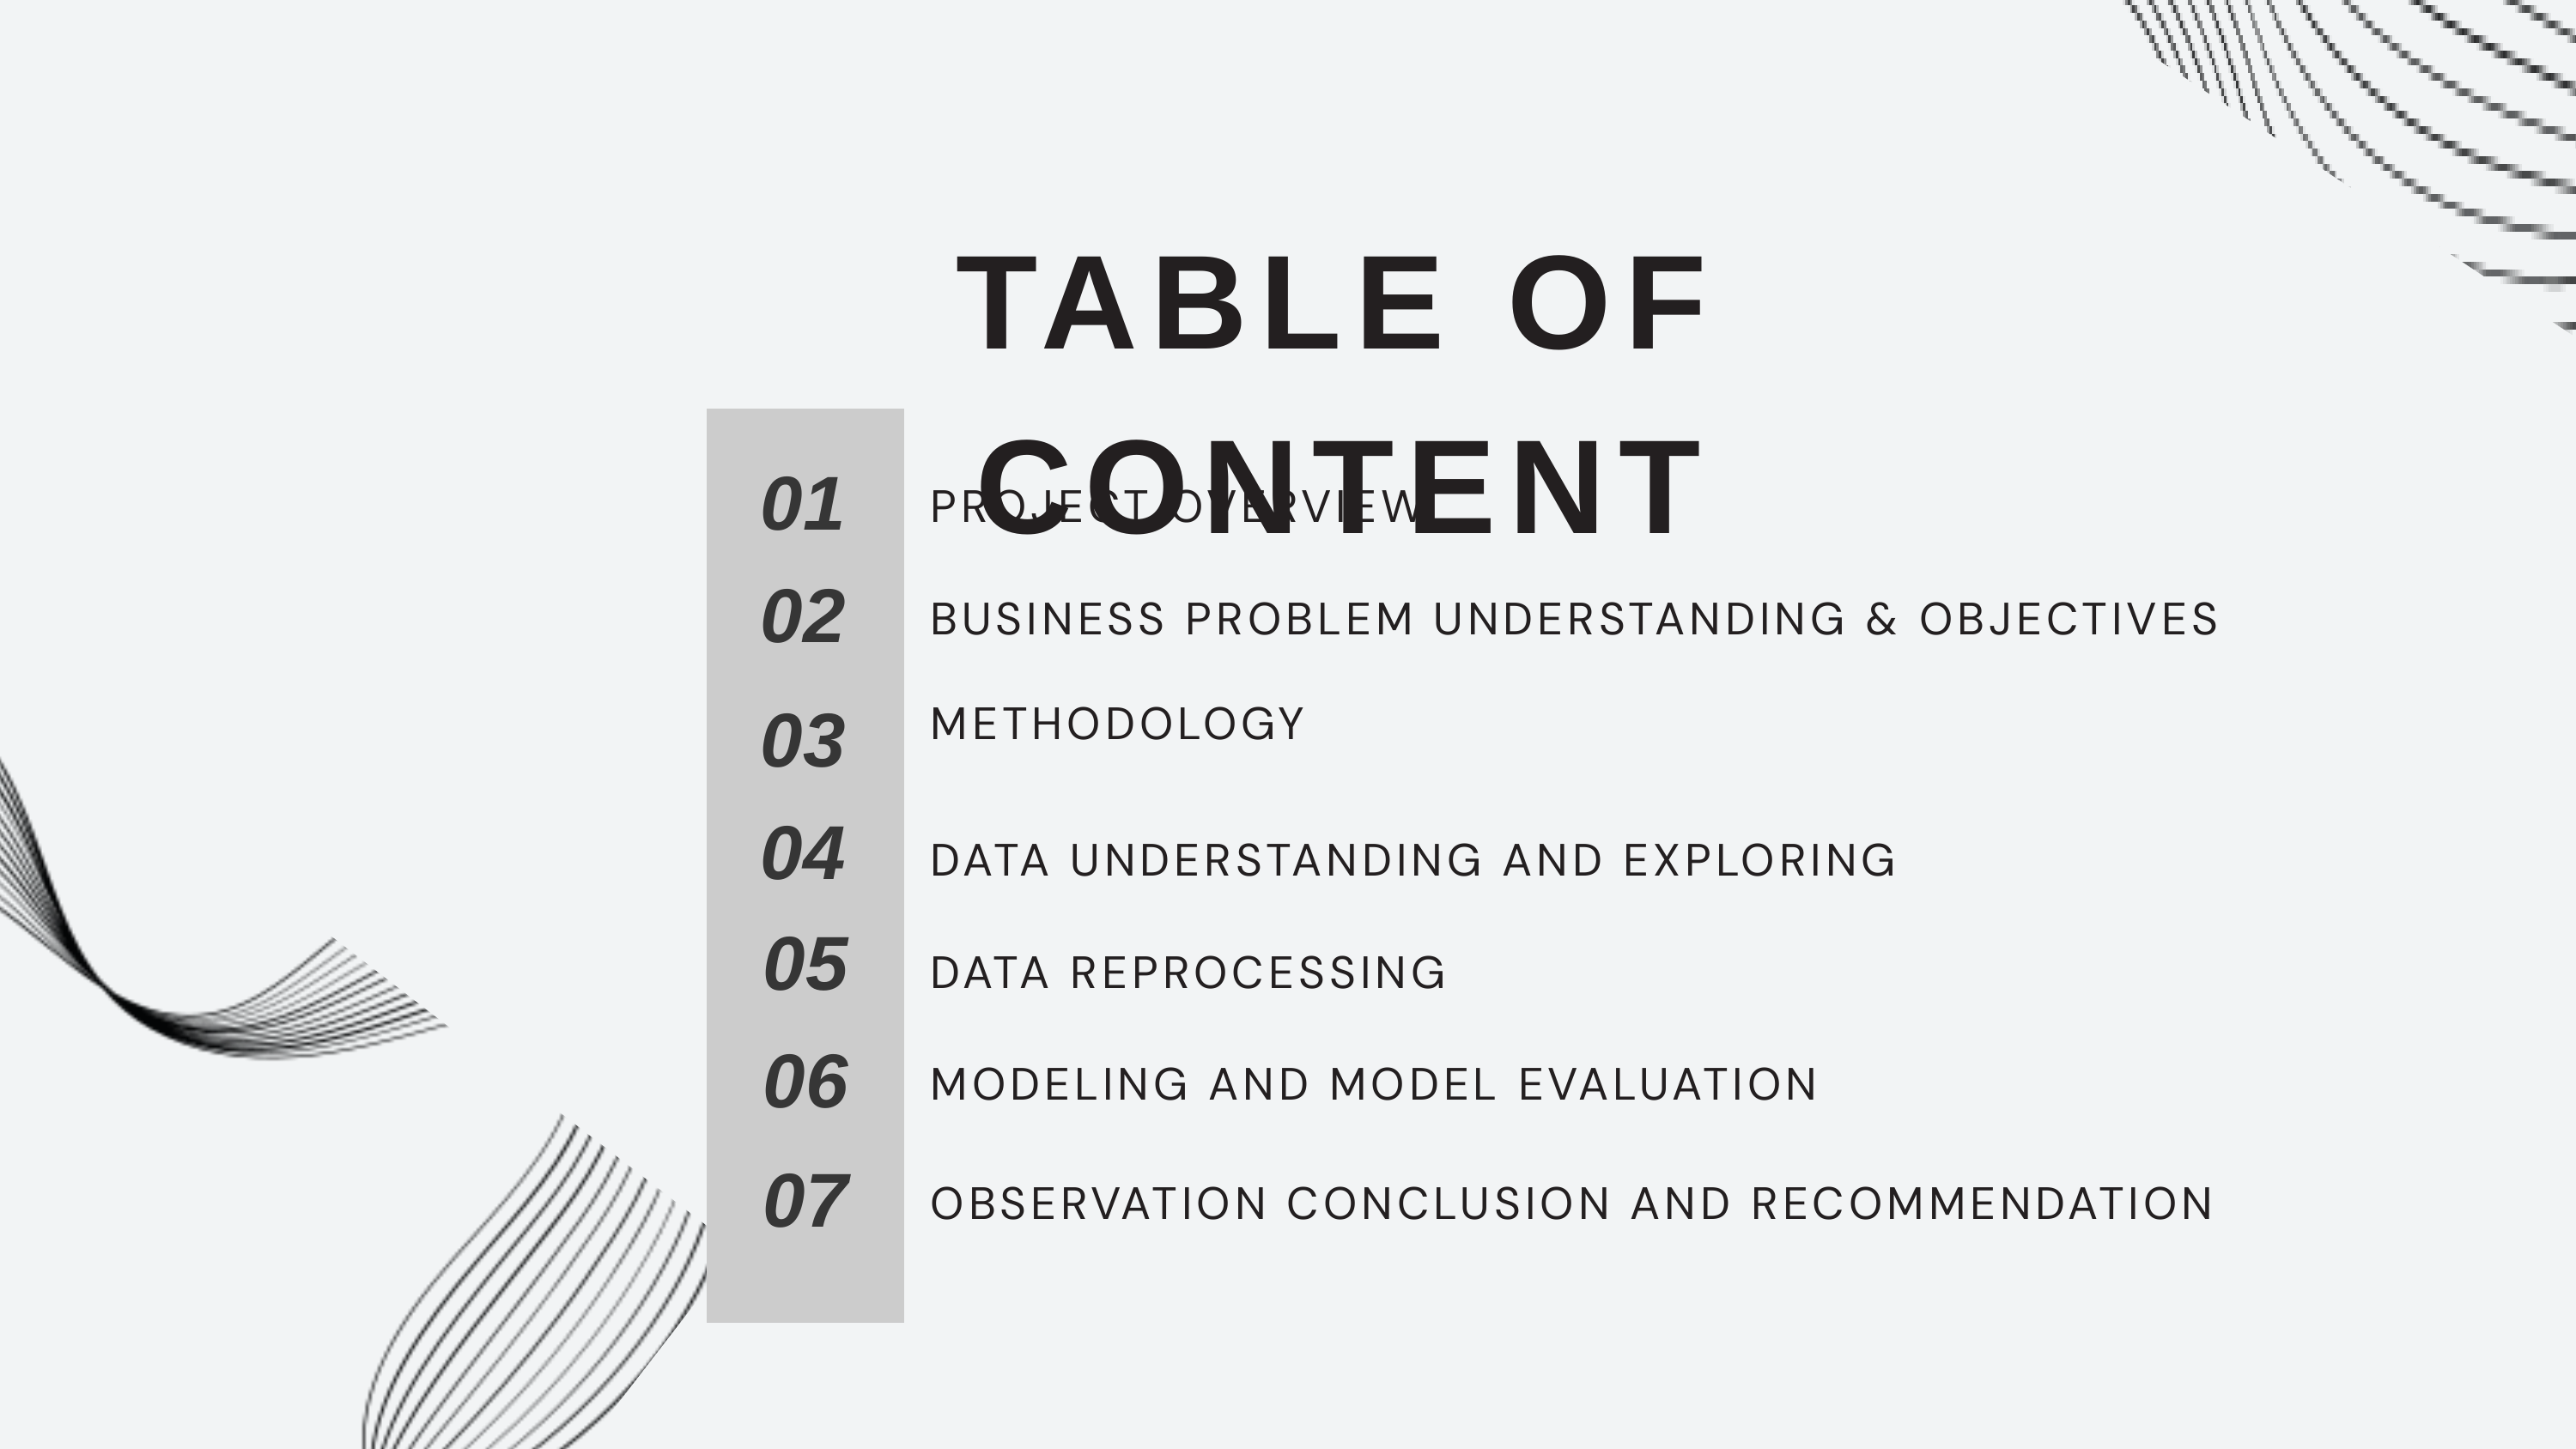

TABLE OF CONTENT

01
PROJECT OVERVIEW
02
BUSINESS PROBLEM UNDERSTANDING & OBJECTIVES
METHODOLOGY
03

04
DATA UNDERSTANDING AND EXPLORING
05
DATA REPROCESSING
06
MODELING AND MODEL EVALUATION
07
OBSERVATION CONCLUSION AND RECOMMENDATION